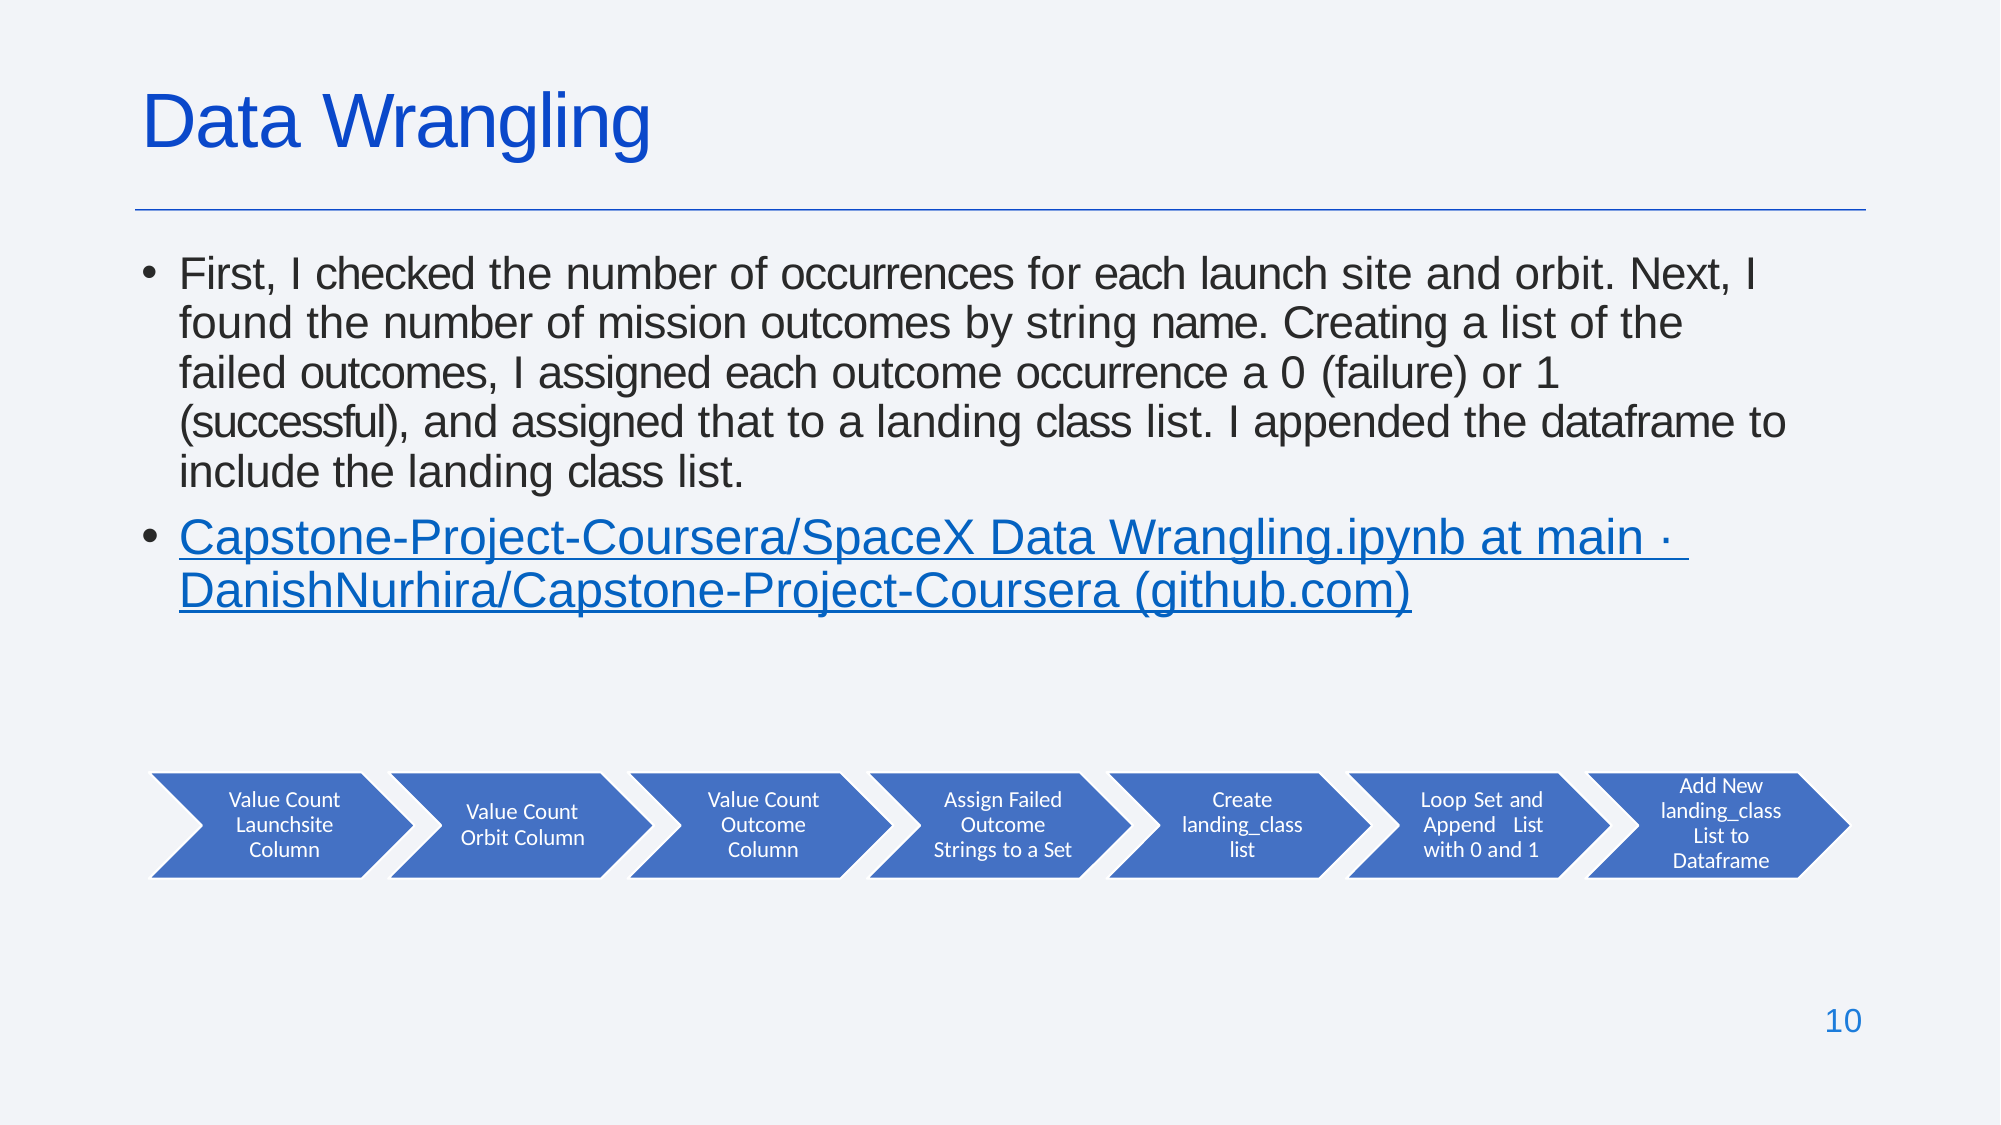

# Data Wrangling
First, I checked the number of occurrences for each launch site and orbit. Next, I found the number of mission outcomes by string name. Creating a list of the failed outcomes, I assigned each outcome occurrence a 0 (failure) or 1 (successful), and assigned that to a landing class list. I appended the dataframe to include the landing class list.
Capstone-Project-Coursera/SpaceX Data Wrangling.ipynb at main · DanishNurhira/Capstone-Project-Coursera (github.com)
Add New landing_class List to Dataframe

Value Count Launchsite Column
Value Count Outcome Column
Assign Failed Outcome Strings to a Set
Create landing_class list
Loop Set and Append List with 0 and 1
Value Count Orbit Column
10